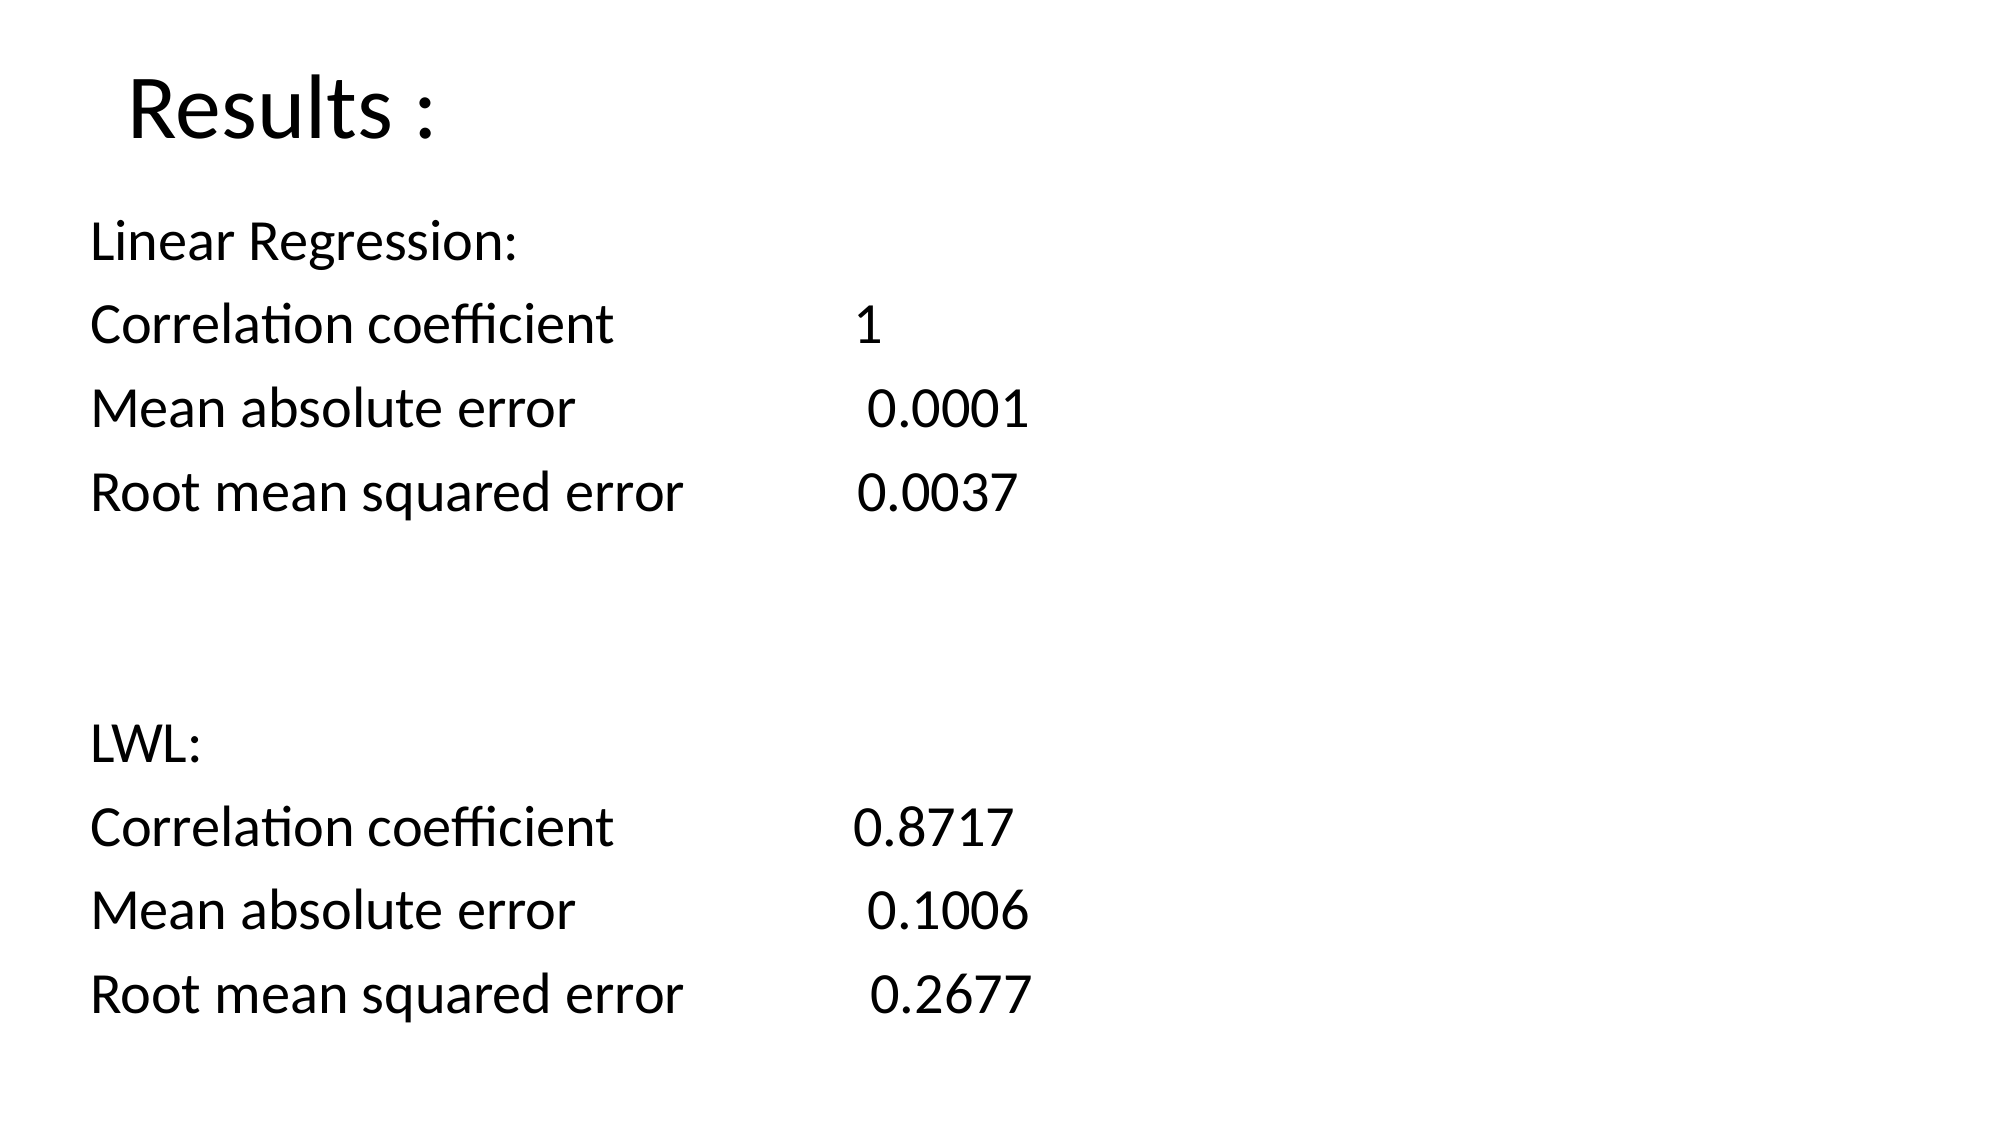

# Results :
Linear Regression:
Correlation coefficient                  1
Mean absolute error                      0.0001
Root mean squared error             0.0037

LWL:
Correlation coefficient                  0.8717
Mean absolute error                      0.1006
Root mean squared error              0.2677